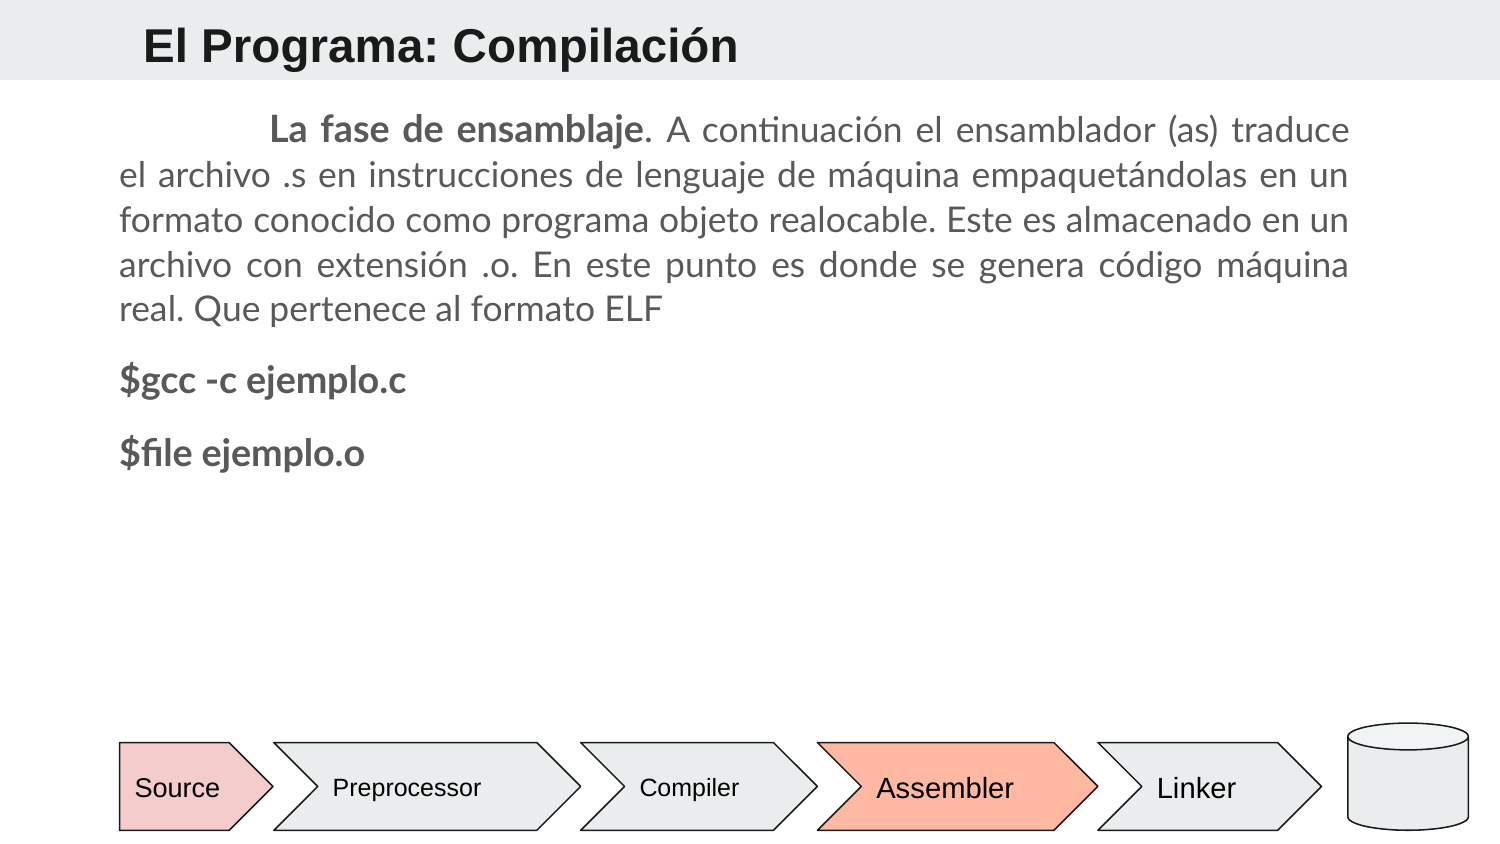

# El Programa: Compilación
	La fase de ensamblaje. A continuación el ensamblador (as) traduce el archivo .s en instrucciones de lenguaje de máquina empaquetándolas en un formato conocido como programa objeto realocable. Este es almacenado en un archivo con extensión .o. En este punto es donde se genera código máquina real. Que pertenece al formato ELF
$gcc -c ejemplo.c
$file ejemplo.o

Source
Preprocessor
Compiler
Assembler
Linker